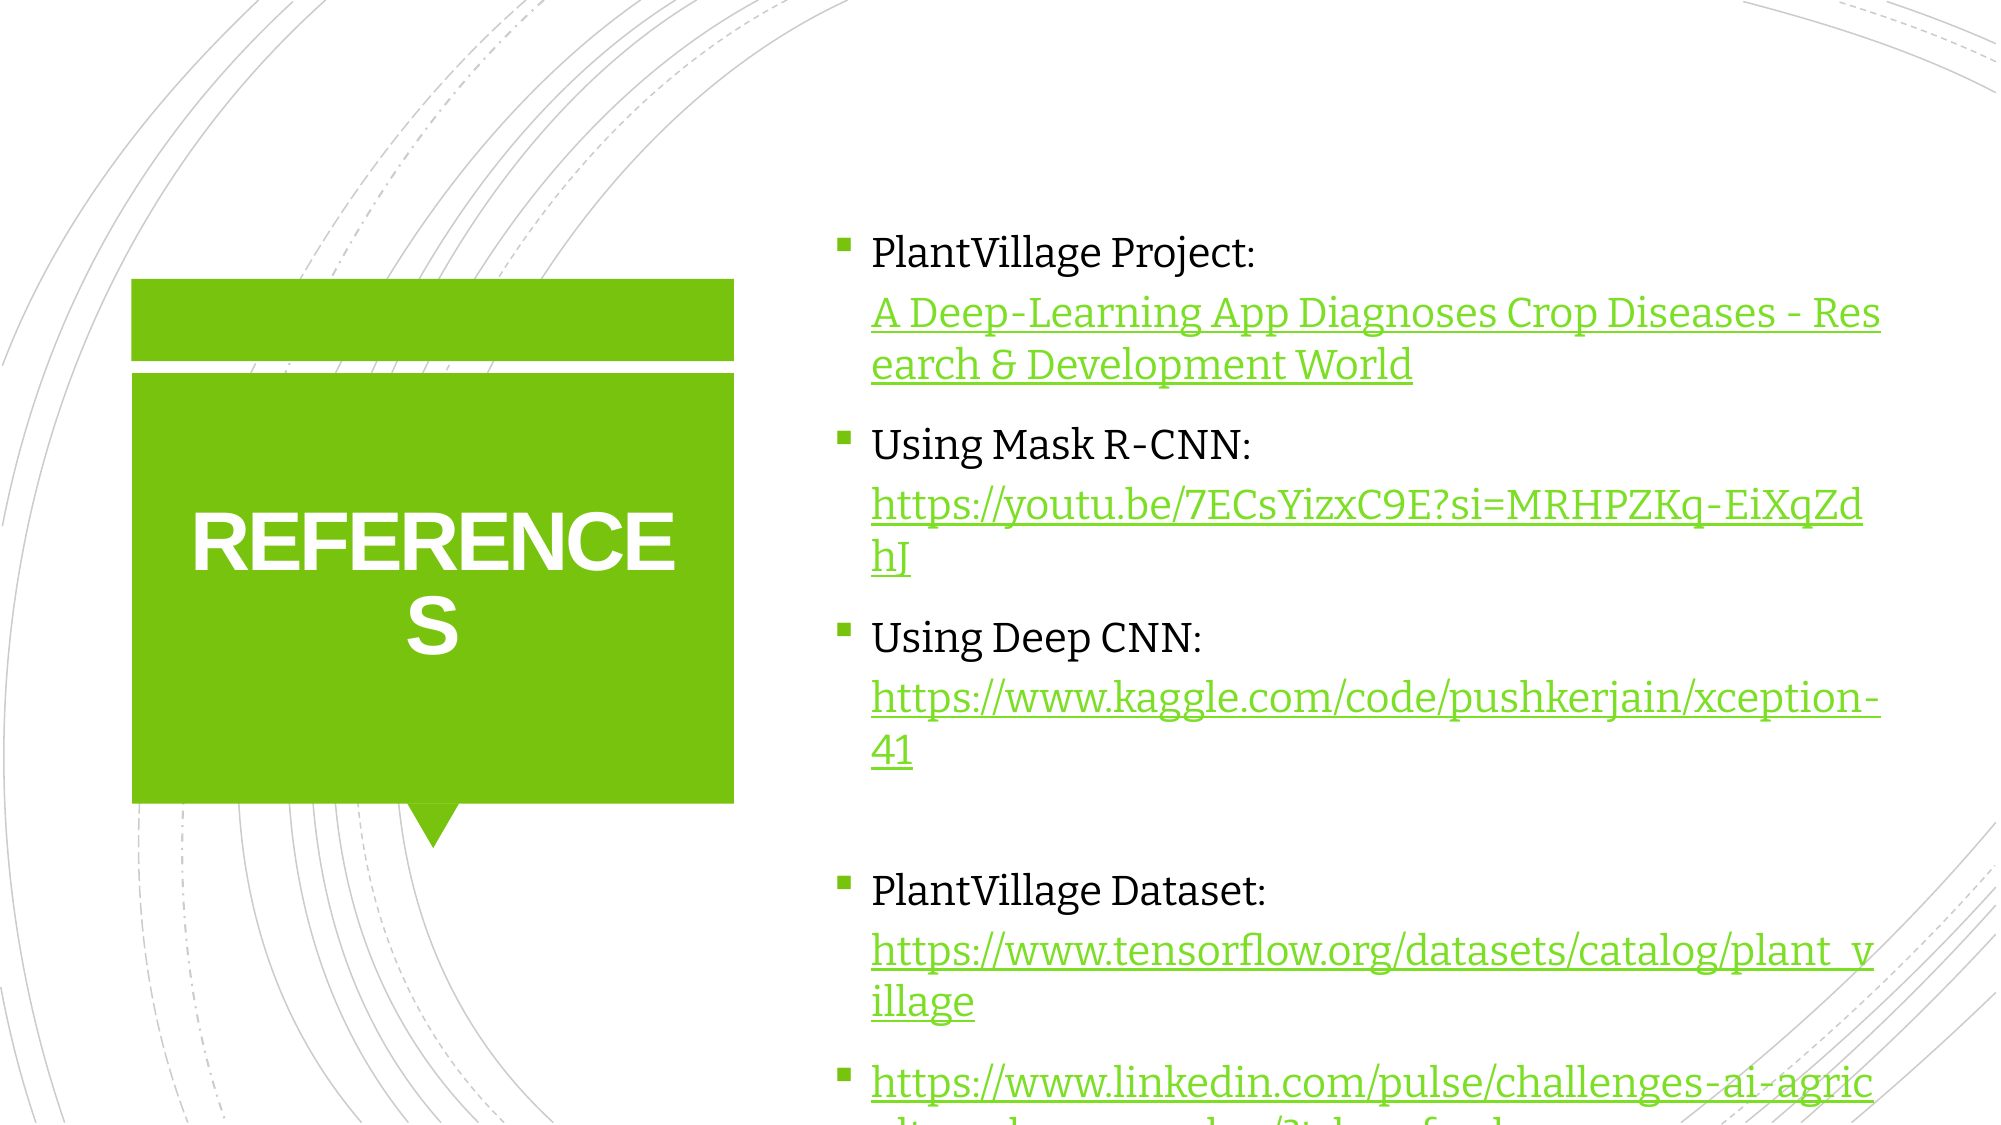

PlantVillage Project: A Deep-Learning App Diagnoses Crop Diseases - Research & Development World
Using Mask R-CNN: https://youtu.be/7ECsYizxC9E?si=MRHPZKq-EiXqZdhJ
Using Deep CNN: https://www.kaggle.com/code/pushkerjain/xception-41
PlantVillage Dataset: https://www.tensorflow.org/datasets/catalog/plant_village
https://www.linkedin.com/pulse/challenges-ai-agriculture-barun-sarkar/?trk=v-feed

# REFERENCES